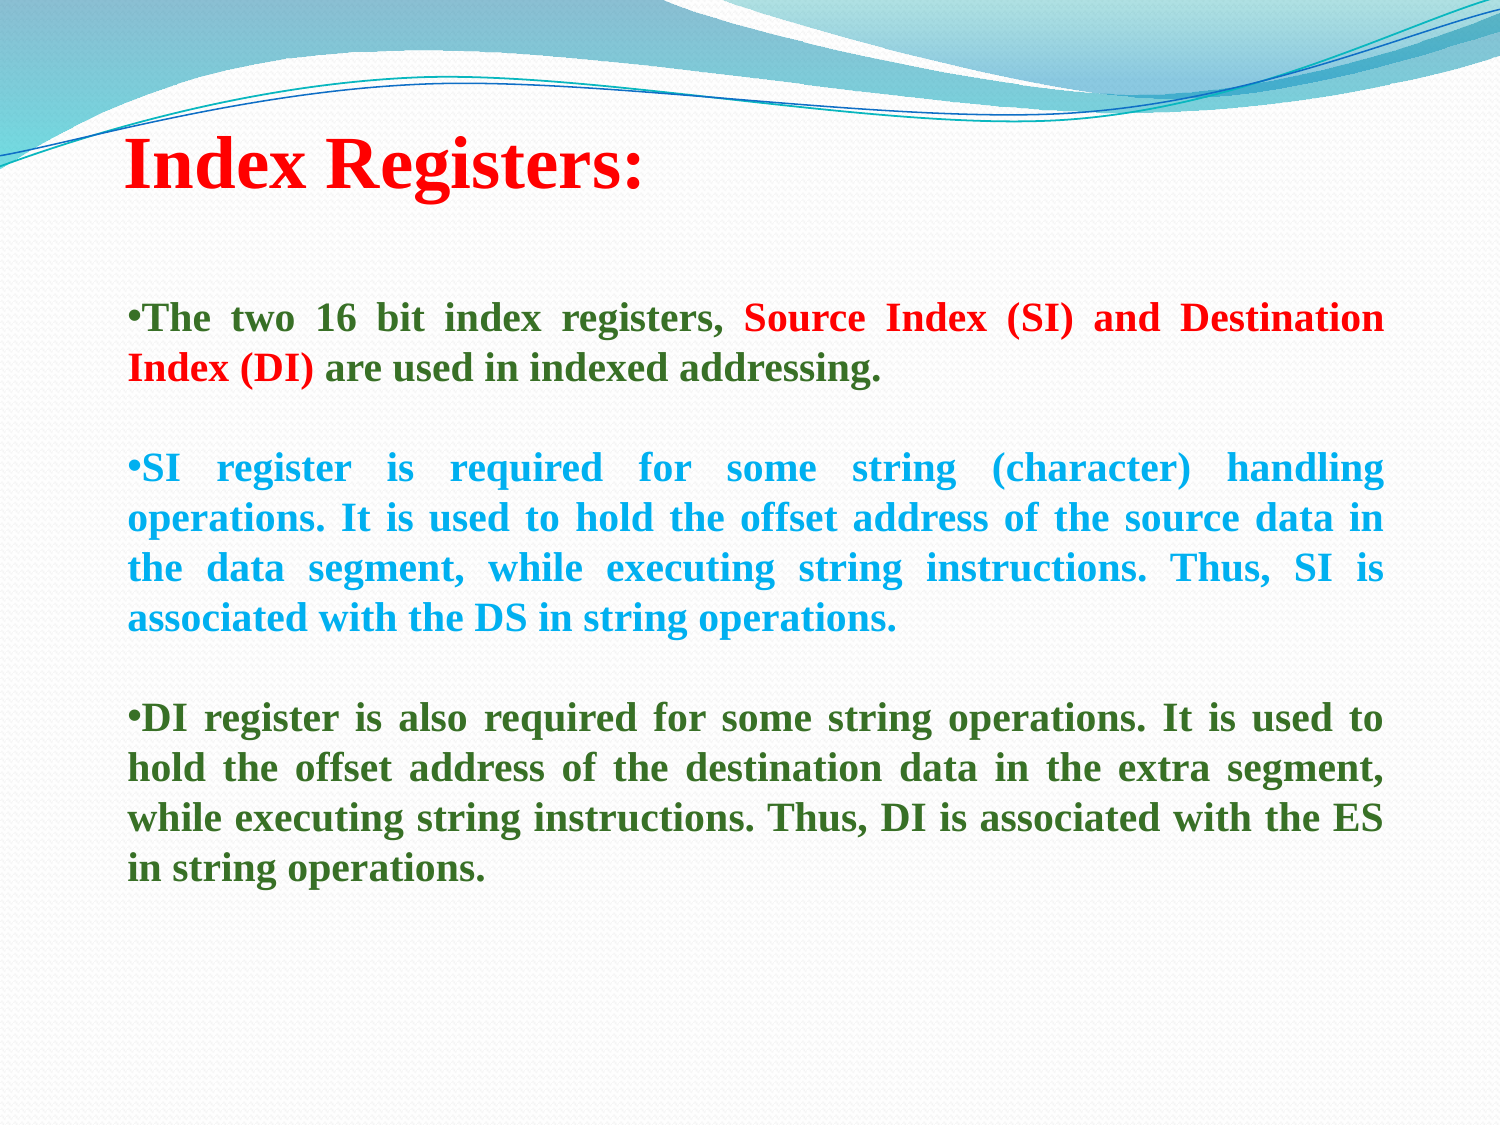

Index Registers:

The two 16 bit index registers, Source Index (SI) and Destination Index (DI) are used in indexed addressing.

SI register is required for some string (character) handling operations. It is used to hold the offset address of the source data in the data segment, while executing string instructions. Thus, SI is associated with the DS in string operations.

DI register is also required for some string operations. It is used to hold the offset address of the destination data in the extra segment, while executing string instructions. Thus, DI is associated with the ES in string operations.